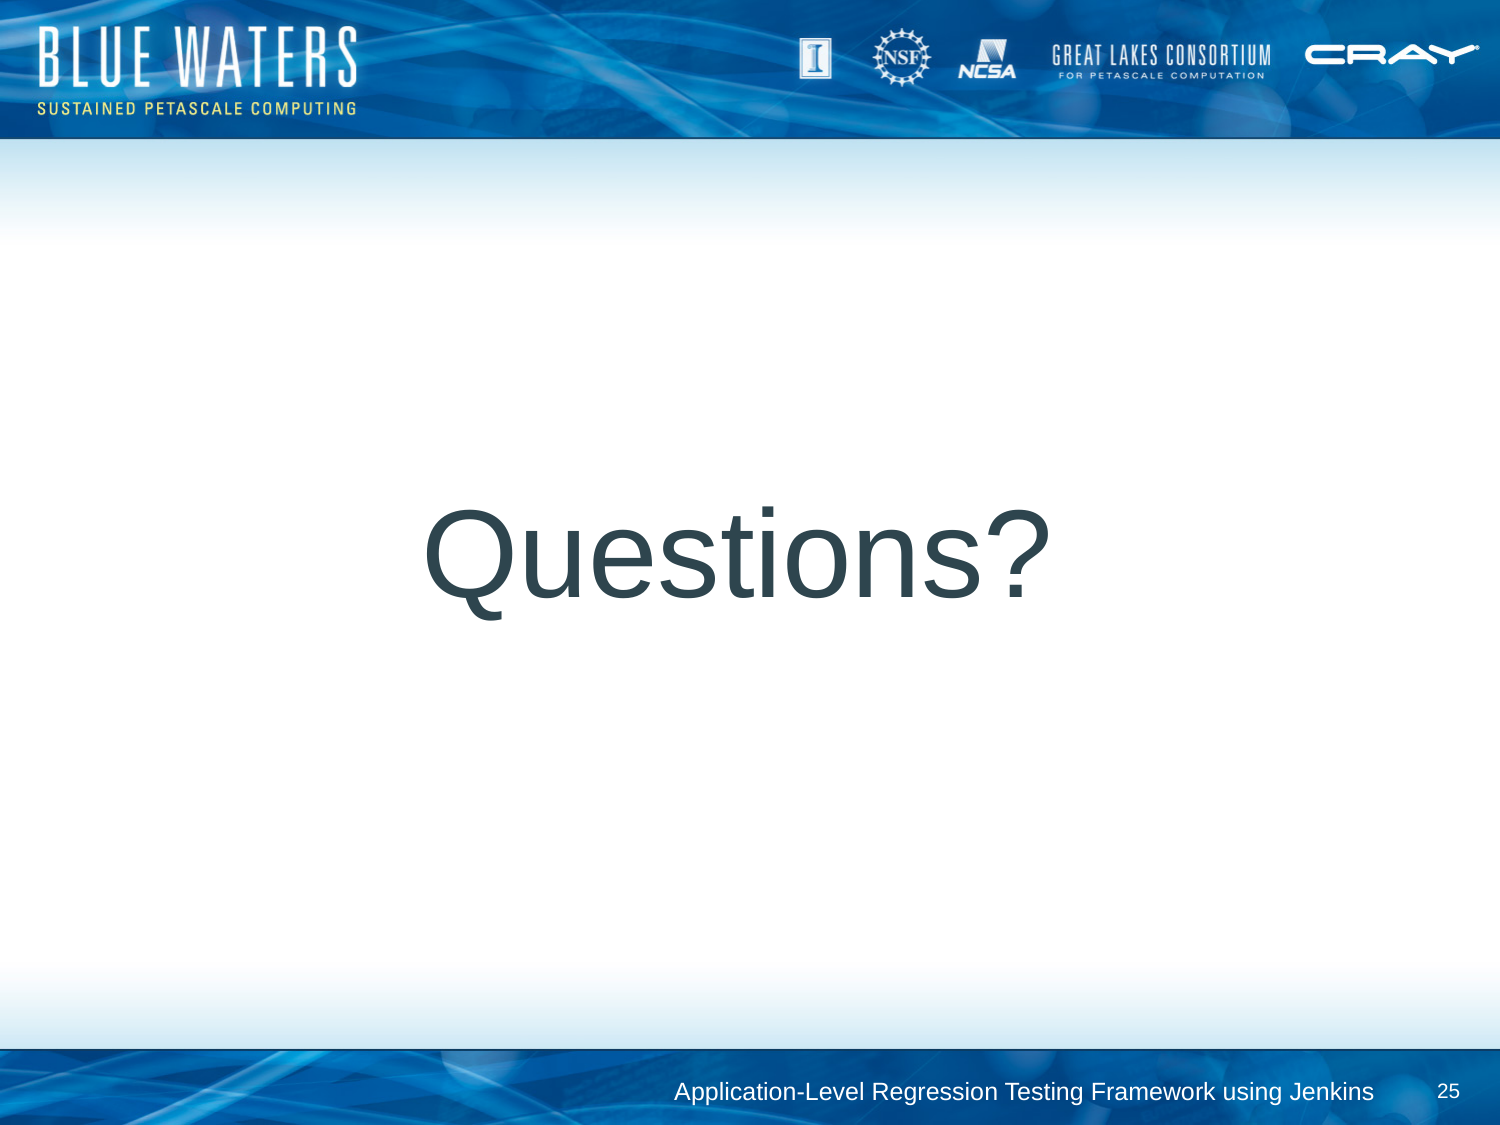

#

Questions?

Application-Level Regression Testing Framework using Jenkins
25